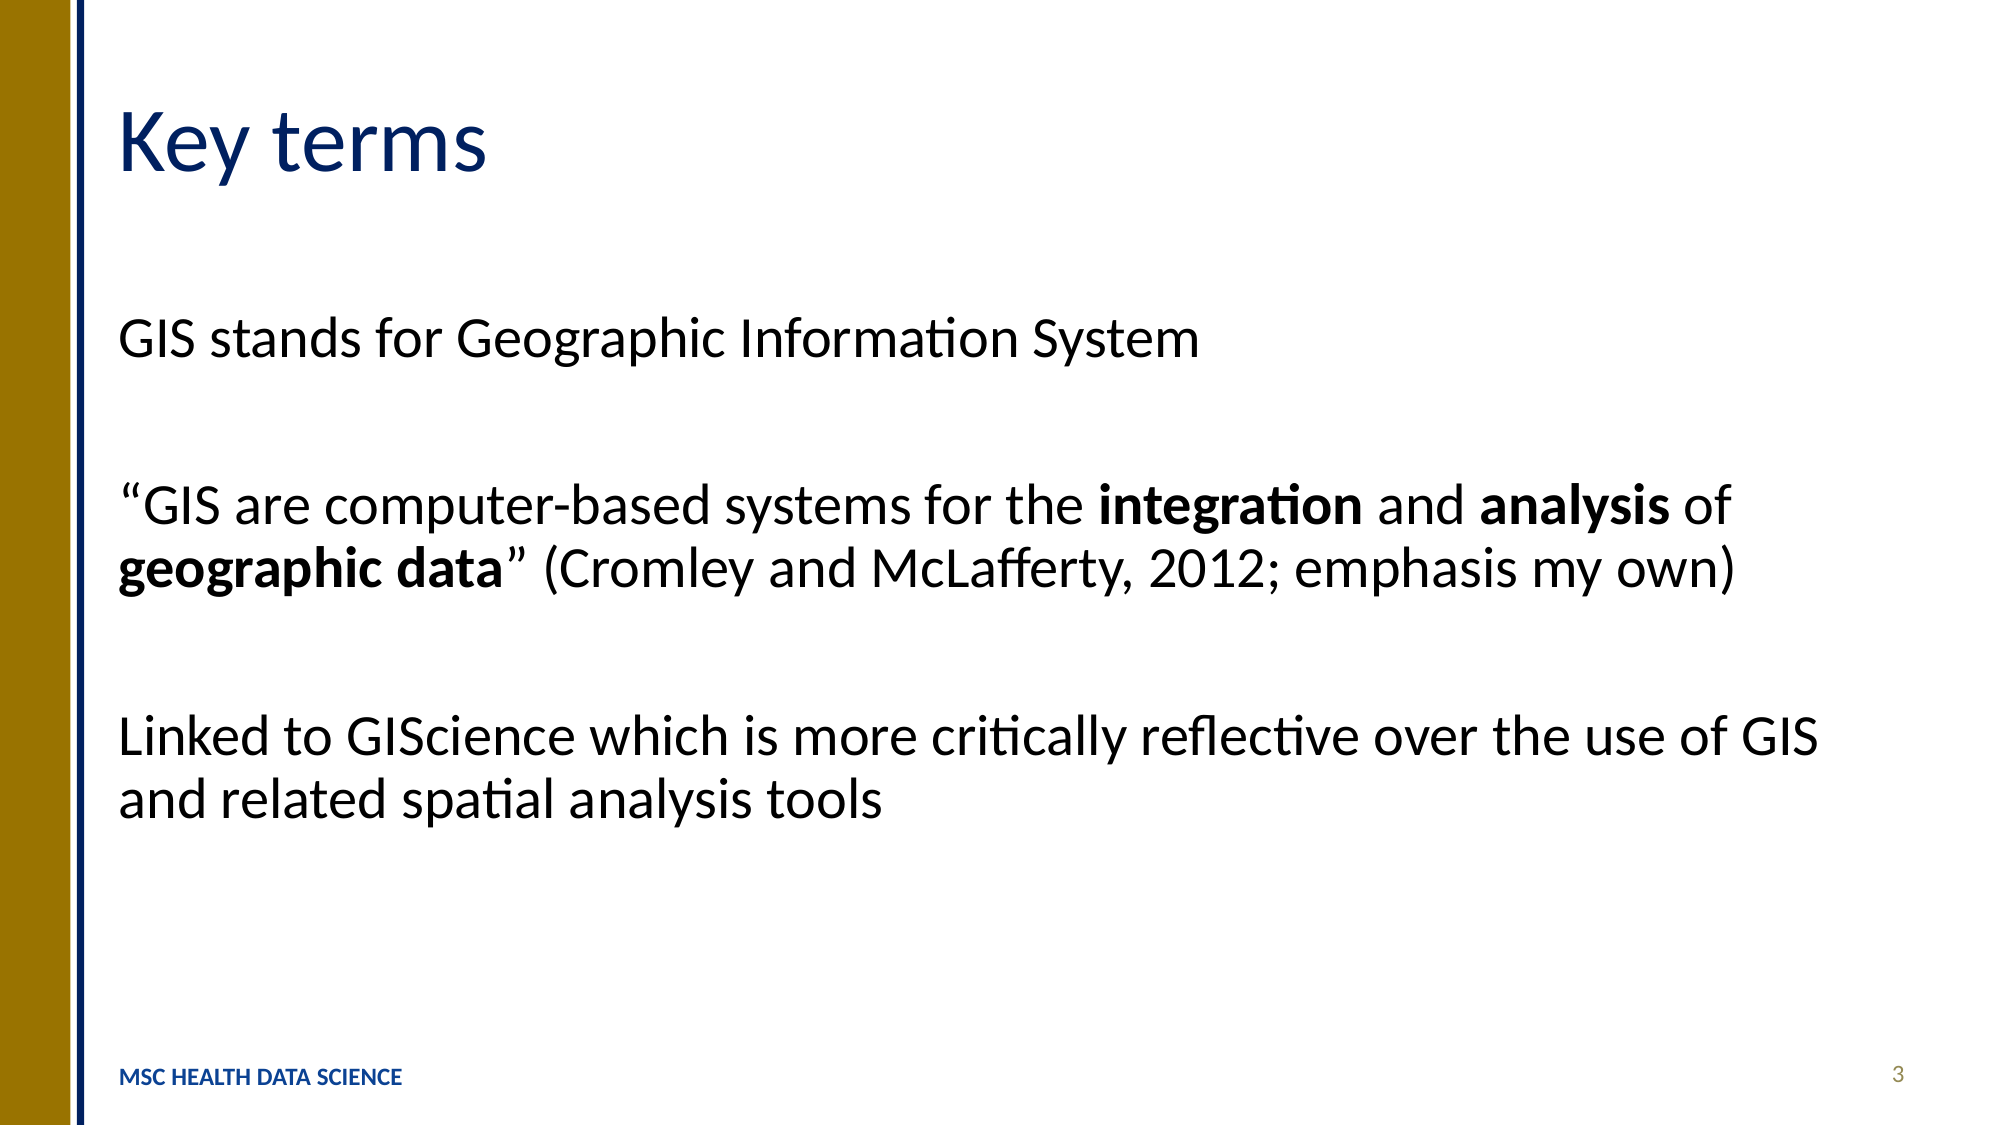

# Key terms
GIS stands for Geographic Information System

“GIS are computer-based systems for the integration and analysis of geographic data” (Cromley and McLafferty, 2012; emphasis my own)

Linked to GIScience which is more critically reflective over the use of GIS and related spatial analysis tools
3
MSC HEALTH DATA SCIENCE